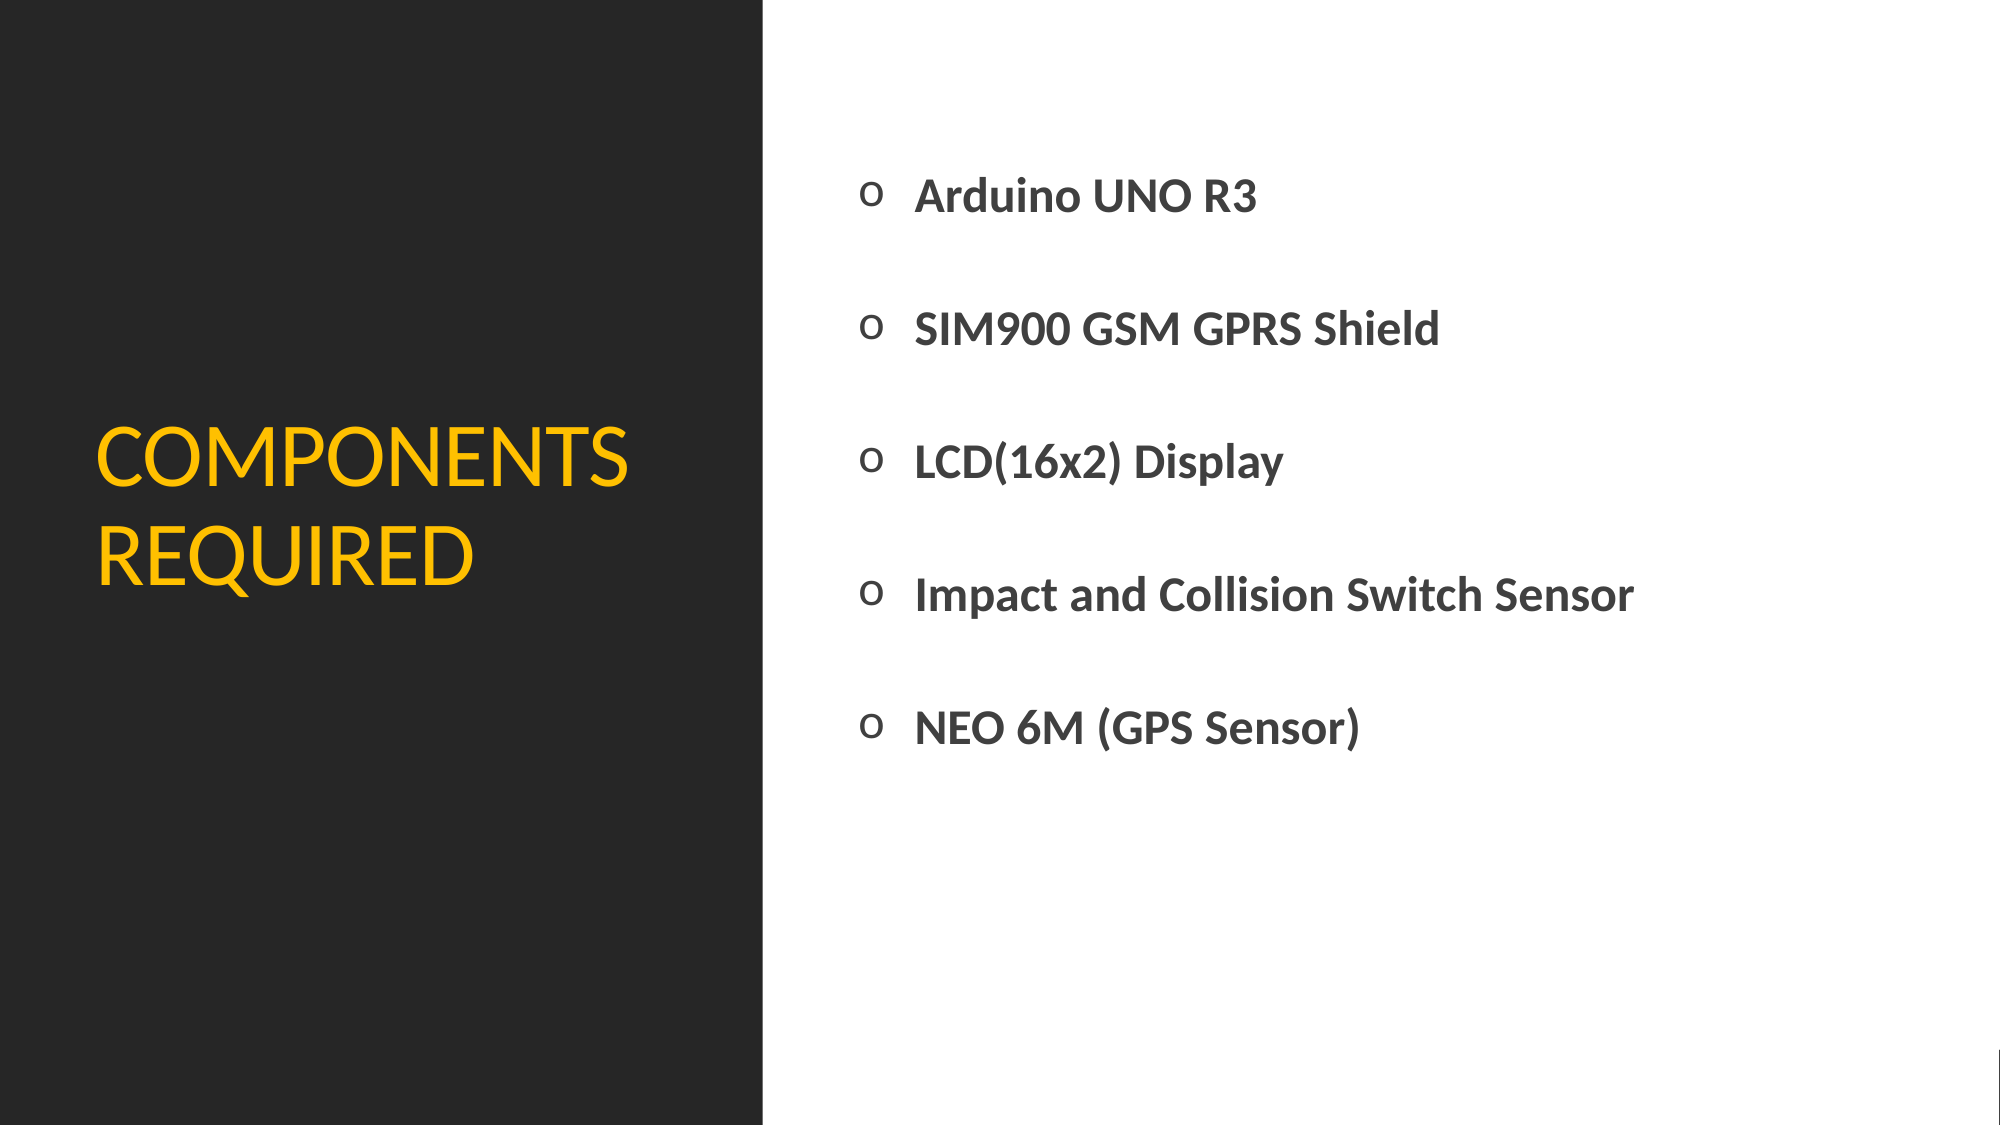

COMPONENTS REQUIRED

Arduino UNO R3

SIM900 GSM GPRS Shield

LCD(16x2) Display

Impact and Collision Switch Sensor

NEO 6M (GPS Sensor)